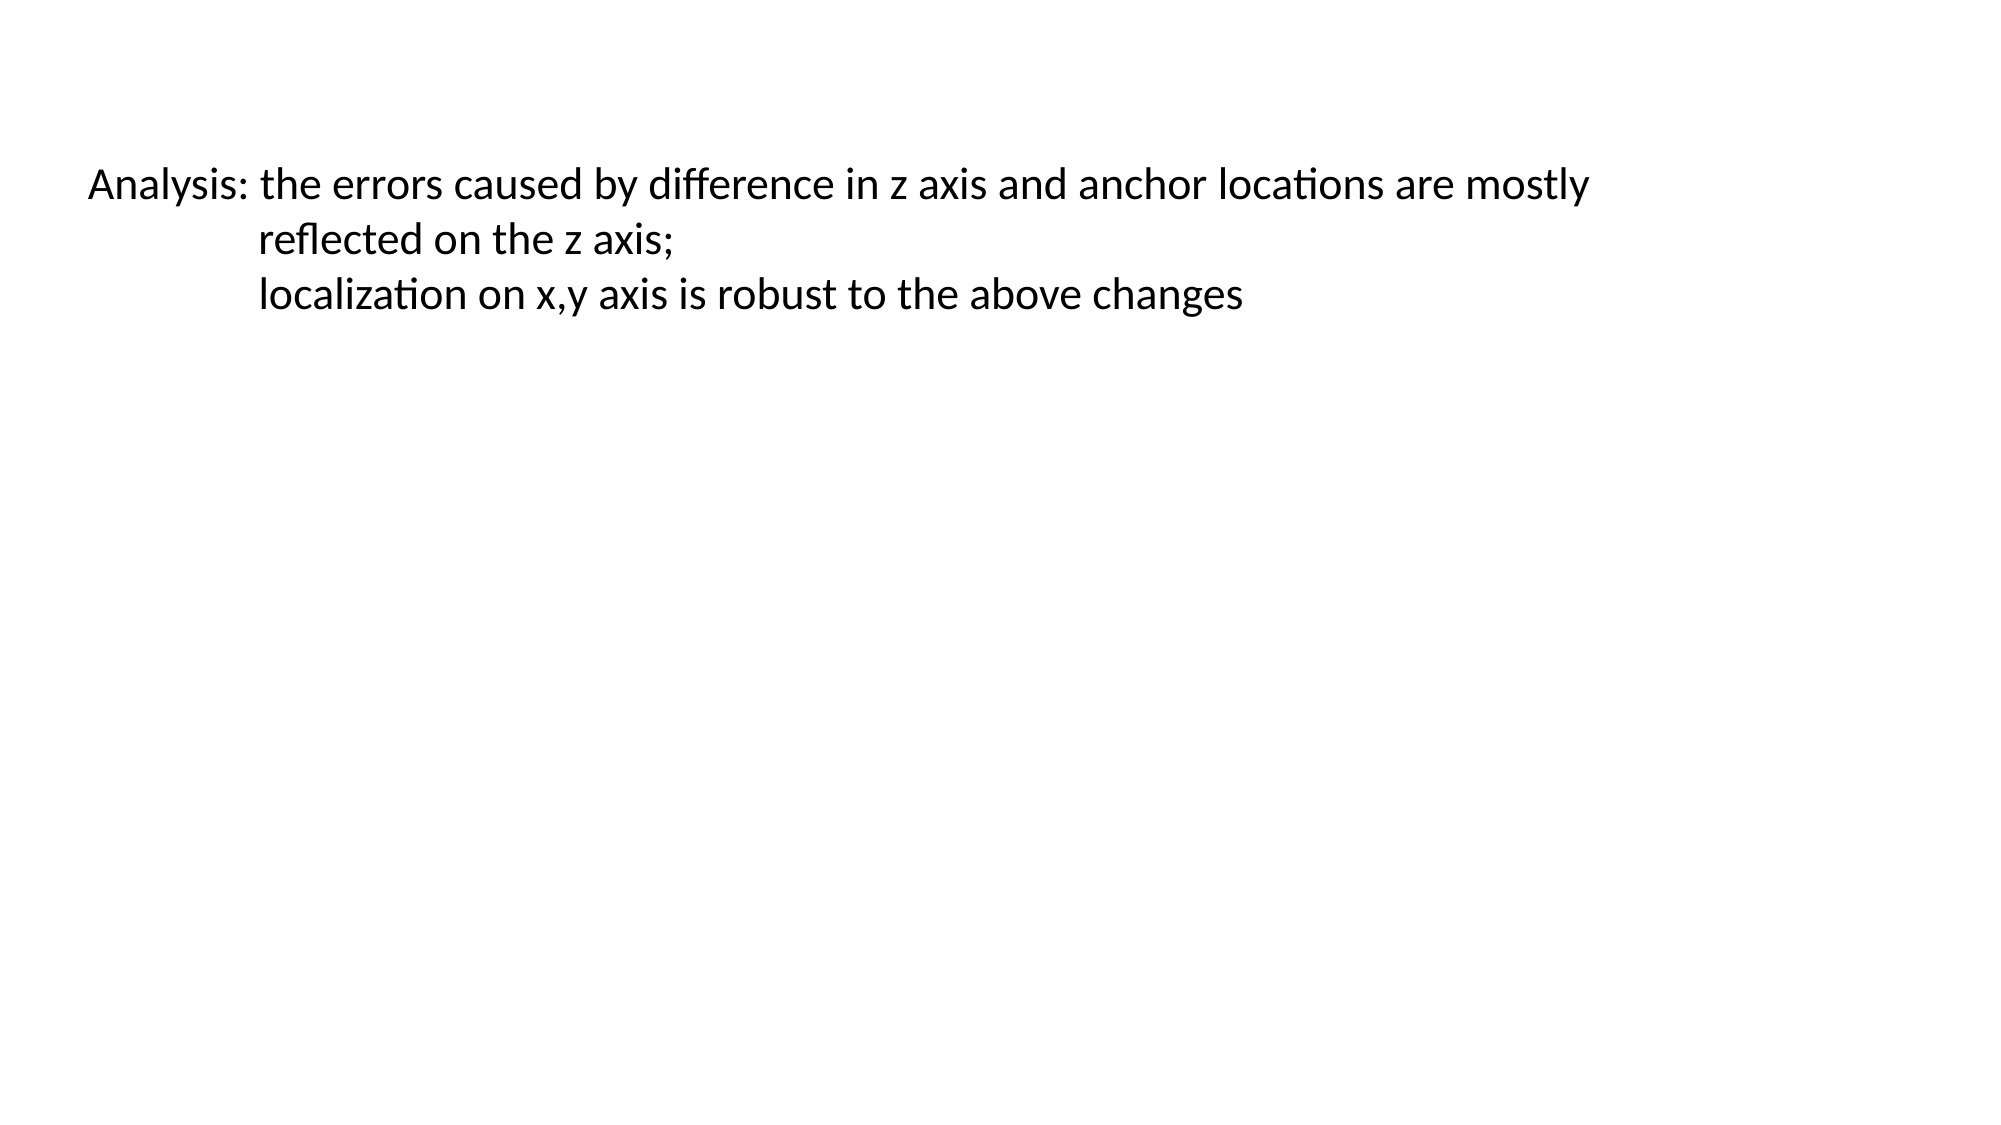

Analysis: the errors caused by difference in z axis and anchor locations are mostly 	  reflected on the z axis;
	  localization on x,y axis is robust to the above changes